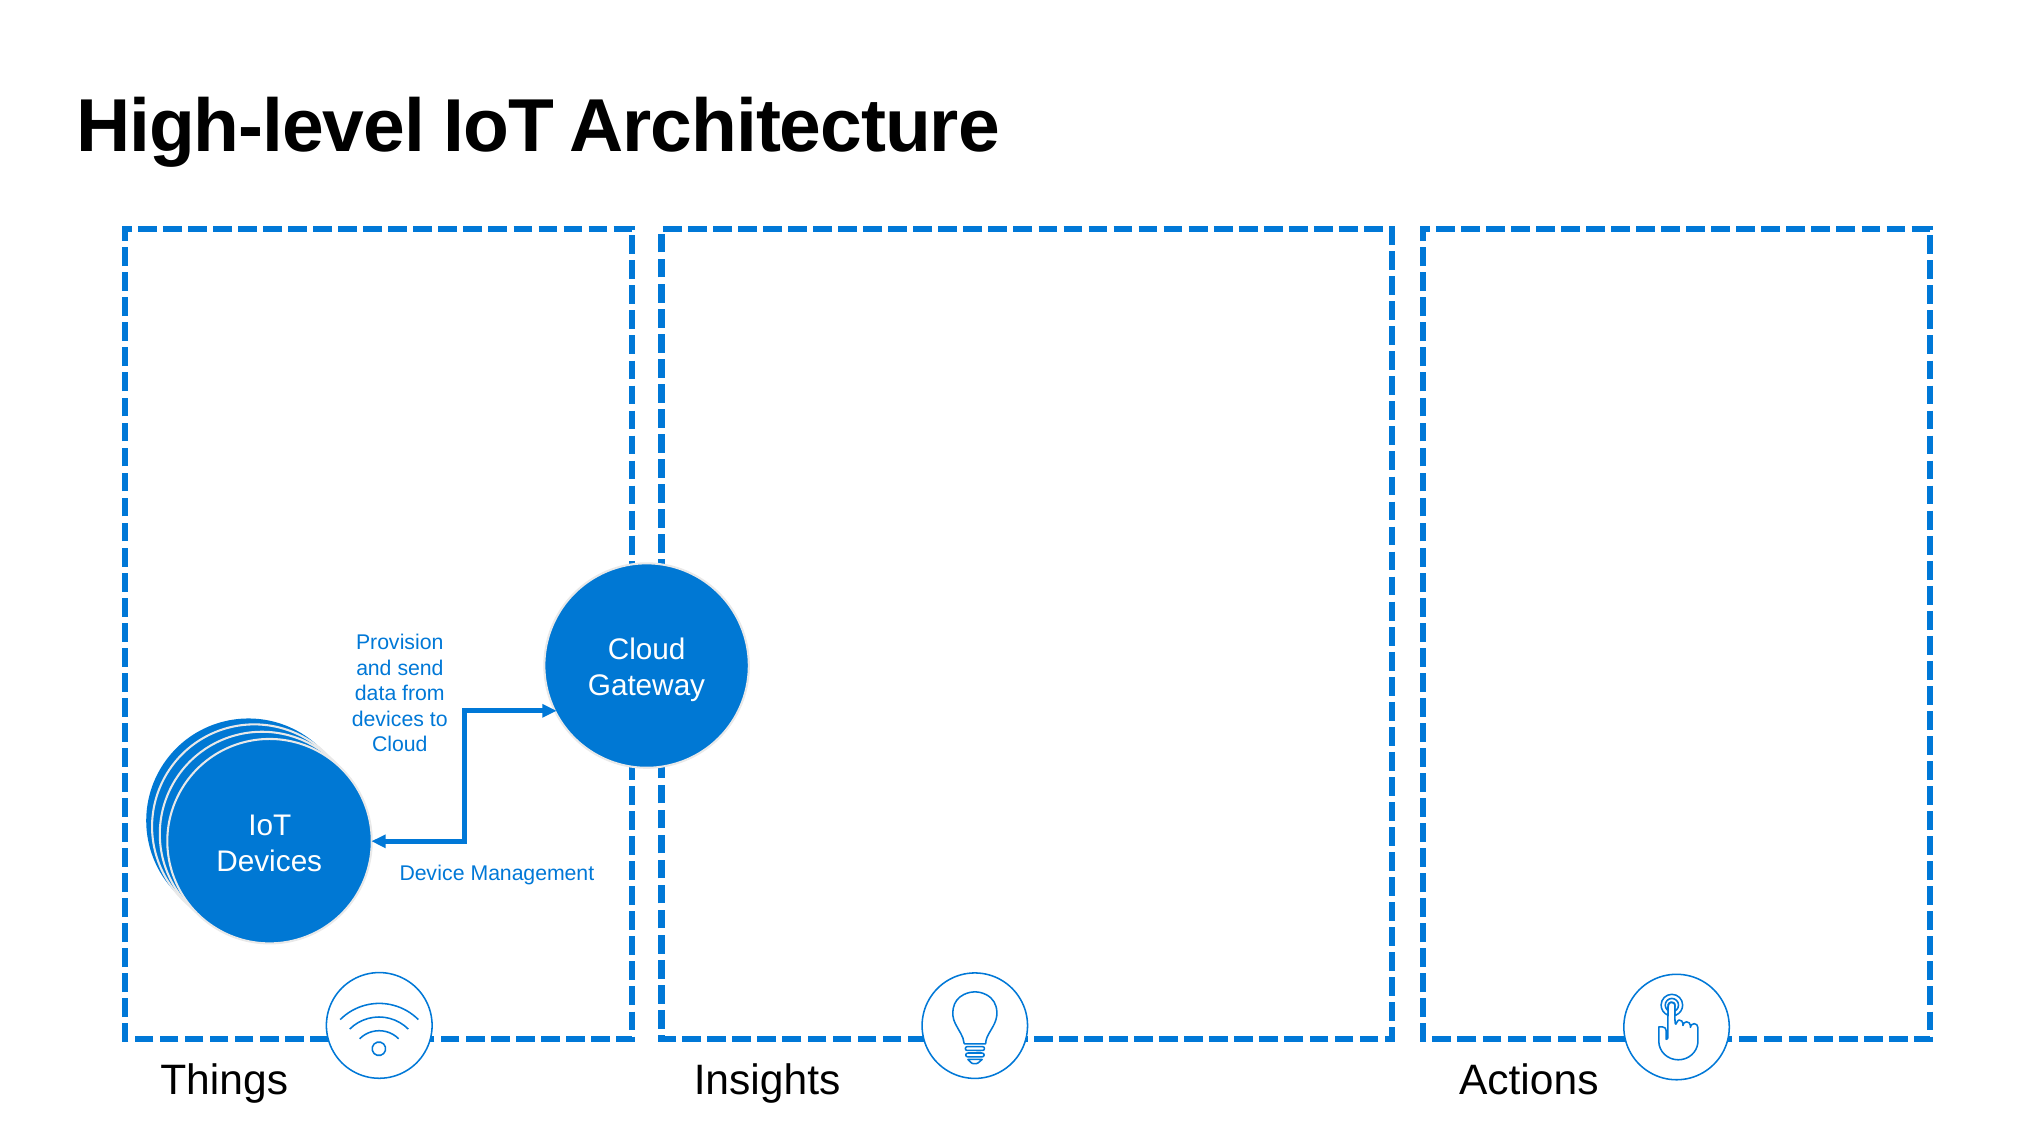

# High-level IoT Architecture

Cloud Gateway
Provision and send data from devices to Cloud
IoT Devices
IoT Devices
IoT Devices
IoT Devices
Device Management

Things
Insights
Actions